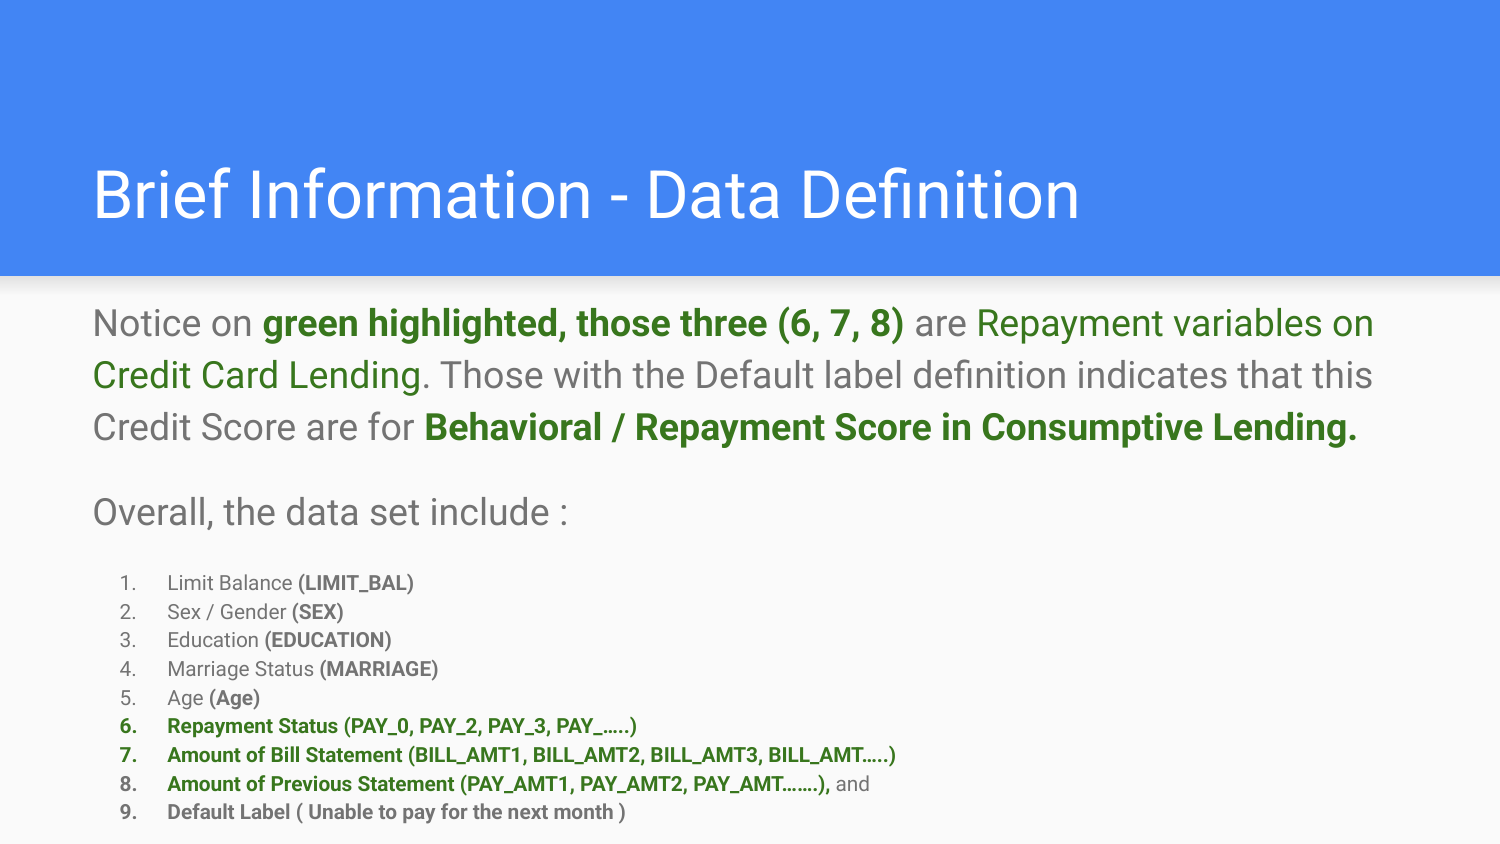

# Brief Information - Data Definition
Notice on green highlighted, those three (6, 7, 8) are Repayment variables on Credit Card Lending. Those with the Default label definition indicates that this Credit Score are for Behavioral / Repayment Score in Consumptive Lending.
Overall, the data set include :
Limit Balance (LIMIT_BAL)
Sex / Gender (SEX)
Education (EDUCATION)
Marriage Status (MARRIAGE)
Age (Age)
Repayment Status (PAY_0, PAY_2, PAY_3, PAY_…..)
Amount of Bill Statement (BILL_AMT1, BILL_AMT2, BILL_AMT3, BILL_AMT…..)
Amount of Previous Statement (PAY_AMT1, PAY_AMT2, PAY_AMT…….), and
Default Label ( Unable to pay for the next month )